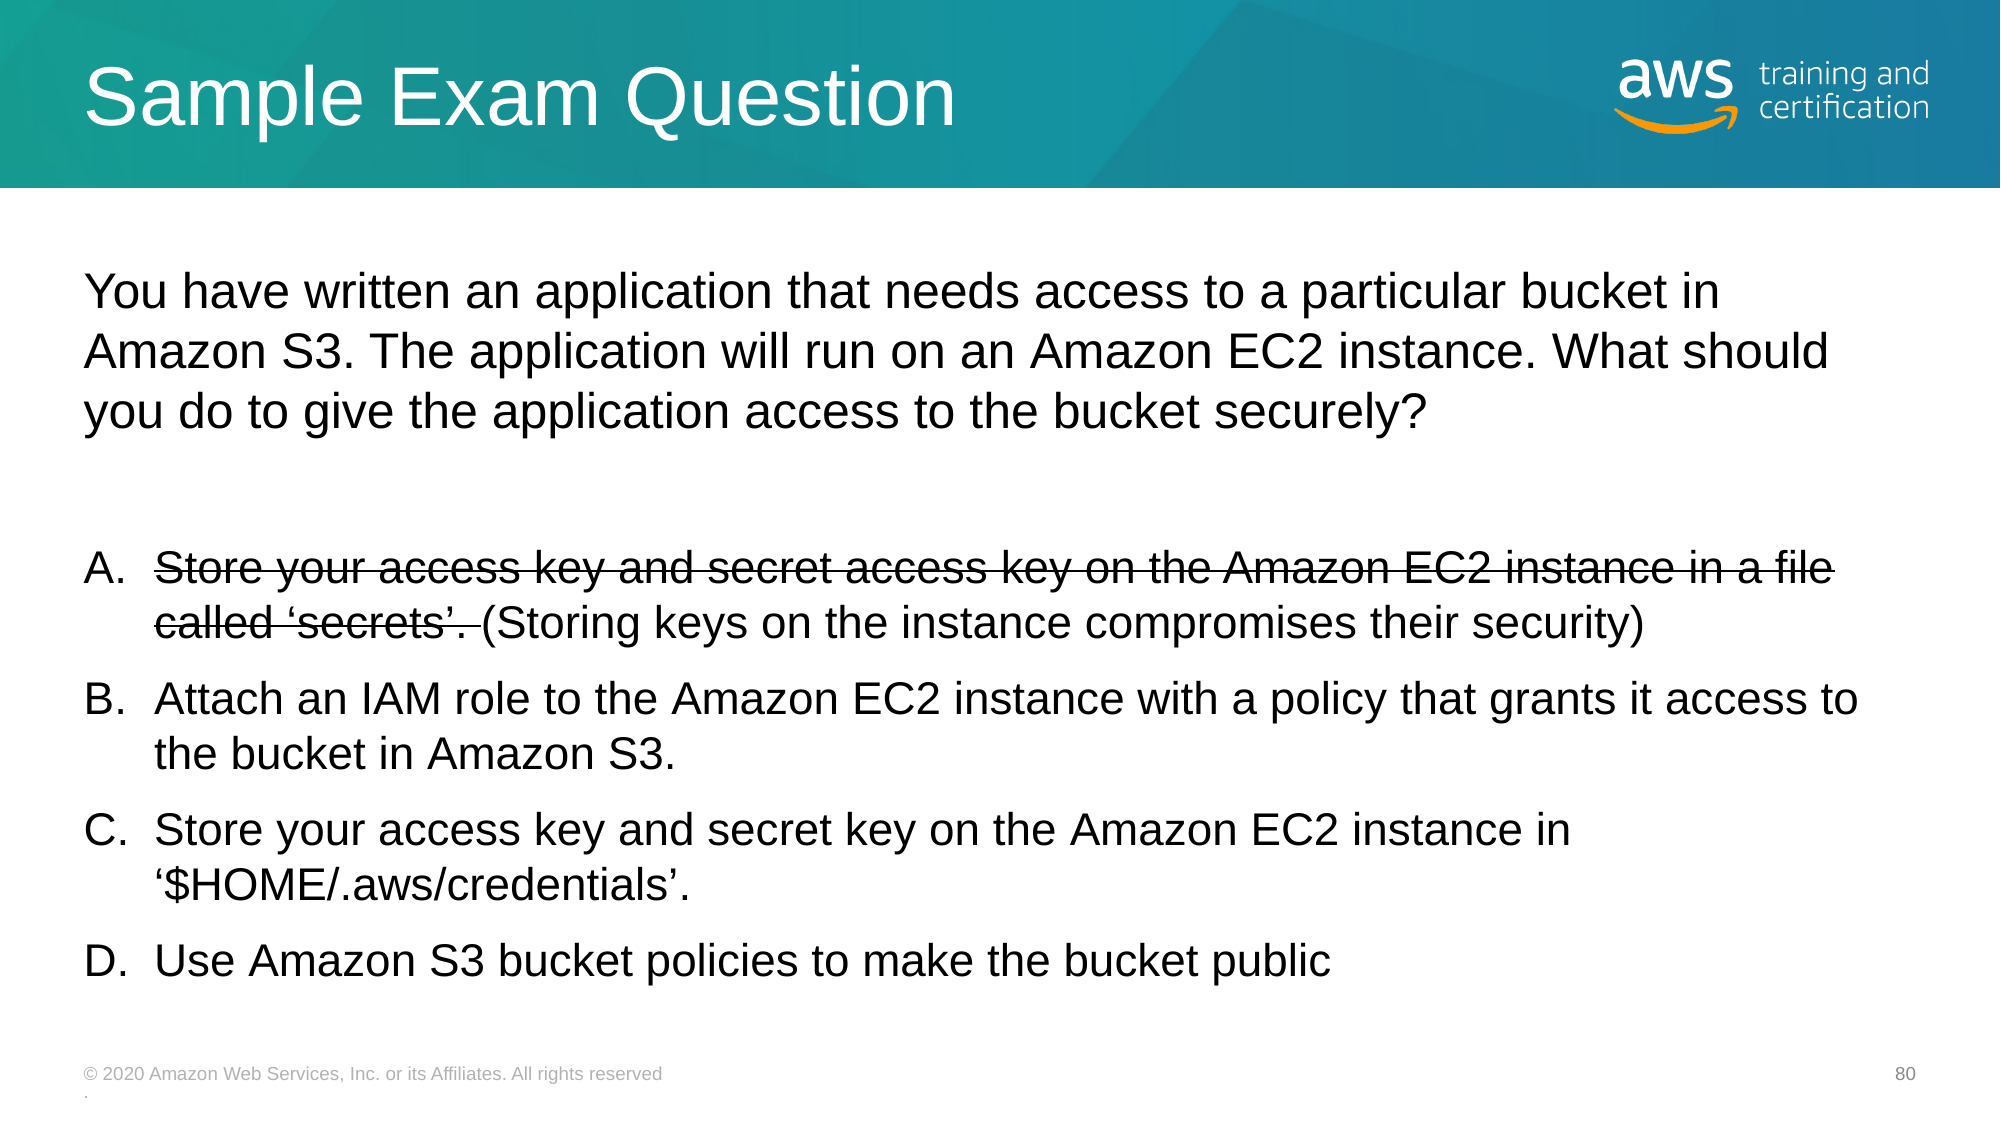

# Sample Exam Question
You have written an application that needs access to a particular bucket in Amazon S3. The application will run on an Amazon EC2 instance. What should you do to give the application access to the bucket securely?

Store your access key and secret access key on the Amazon EC2 instance in a file called ‘secrets’. (Storing keys on the instance compromises their security)
Attach an IAM role to the Amazon EC2 instance with a policy that grants it access to the bucket in Amazon S3.
Store your access key and secret key on the Amazon EC2 instance in ‘$HOME/.aws/credentials’.
Use Amazon S3 bucket policies to make the bucket public
© 2020 Amazon Web Services, Inc. or its Affiliates. All rights reserved.
80